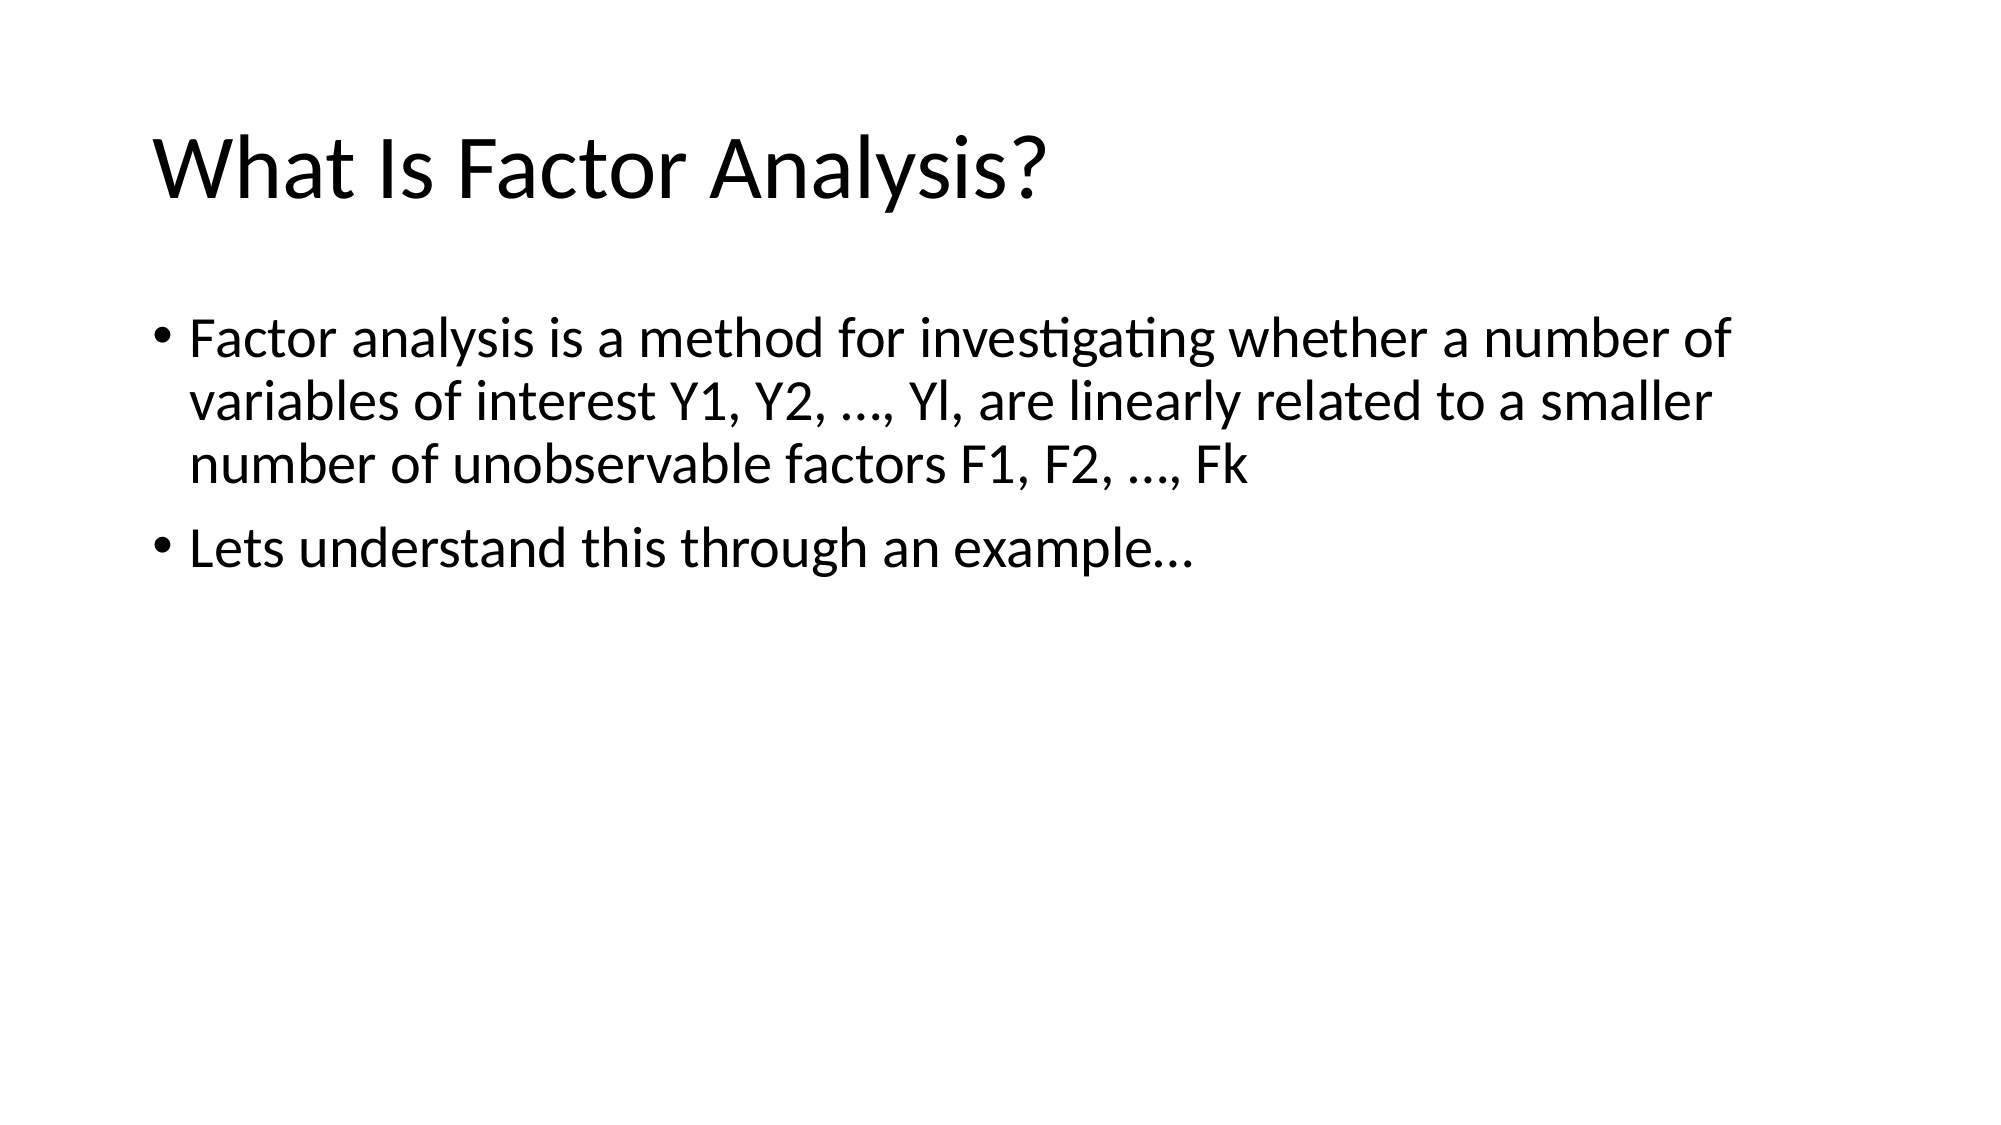

# What Is Factor Analysis?
Factor analysis is a method for investigating whether a number of variables of interest Y1, Y2, …, Yl, are linearly related to a smaller number of unobservable factors F1, F2, …, Fk
Lets understand this through an example…